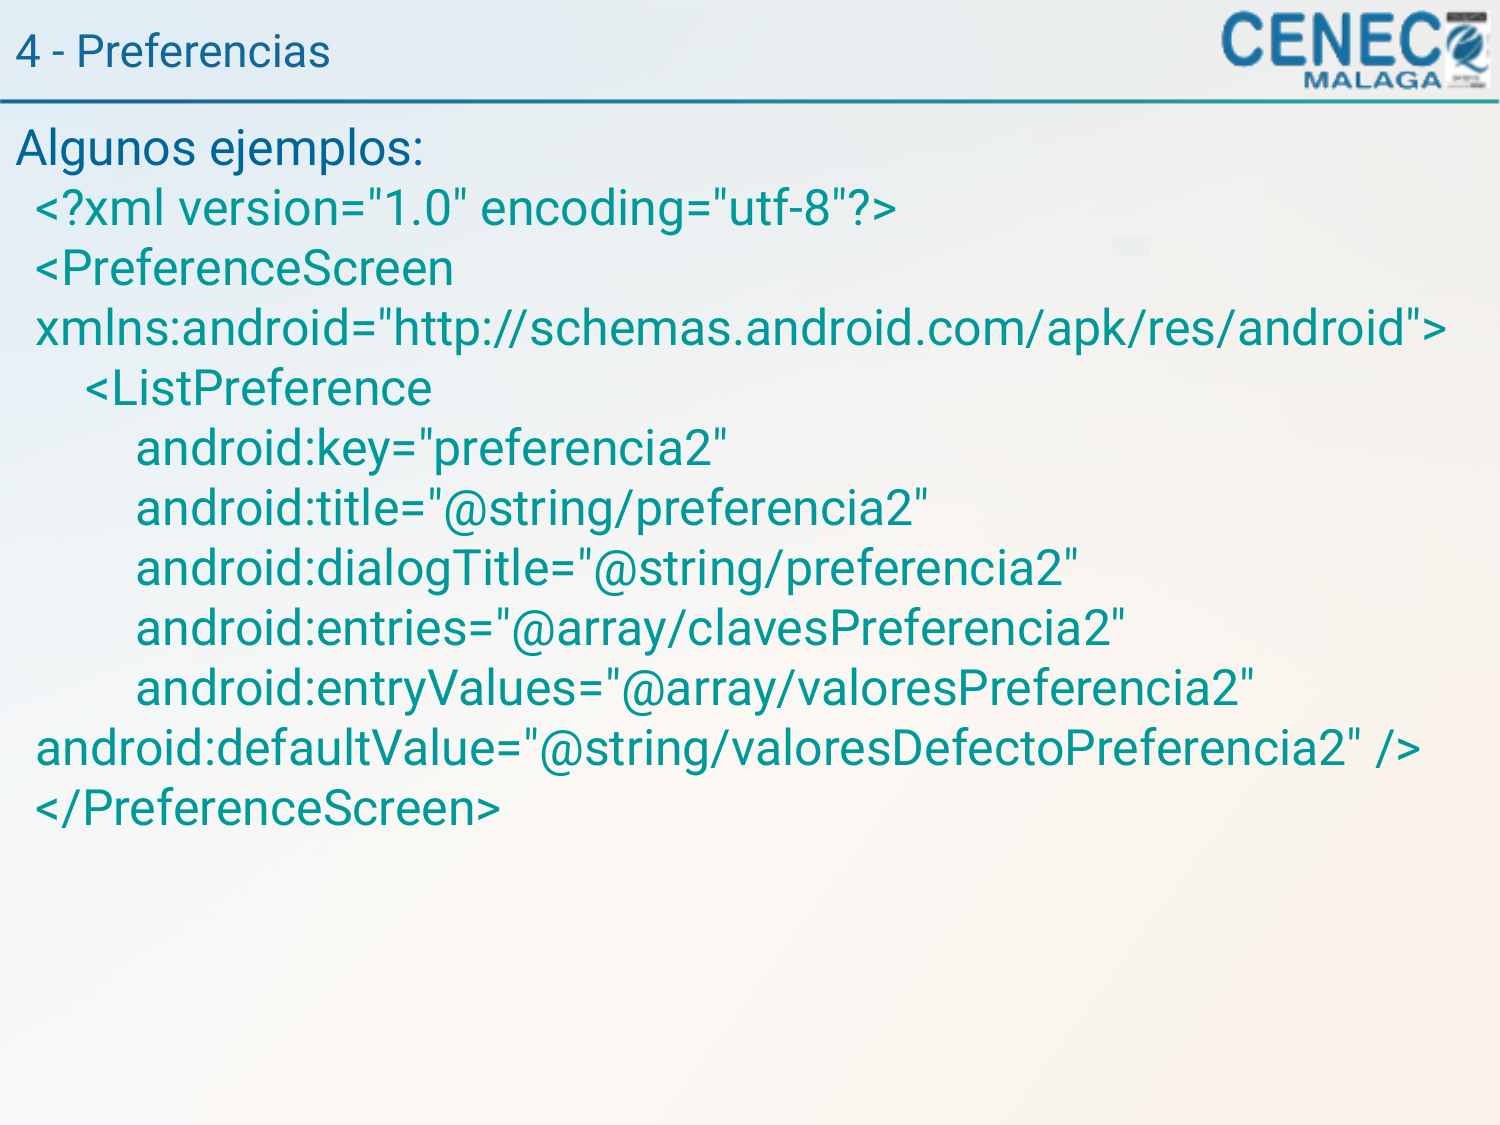

4 - Preferencias
Algunos ejemplos:
<?xml version="1.0" encoding="utf-8"?>
<PreferenceScreen xmlns:android="http://schemas.android.com/apk/res/android">
    <ListPreference
        android:key="preferencia2"
        android:title="@string/preferencia2"
        android:dialogTitle="@string/preferencia2"
        android:entries="@array/clavesPreferencia2"
        android:entryValues="@array/valoresPreferencia2"
android:defaultValue="@string/valoresDefectoPreferencia2" />
</PreferenceScreen>